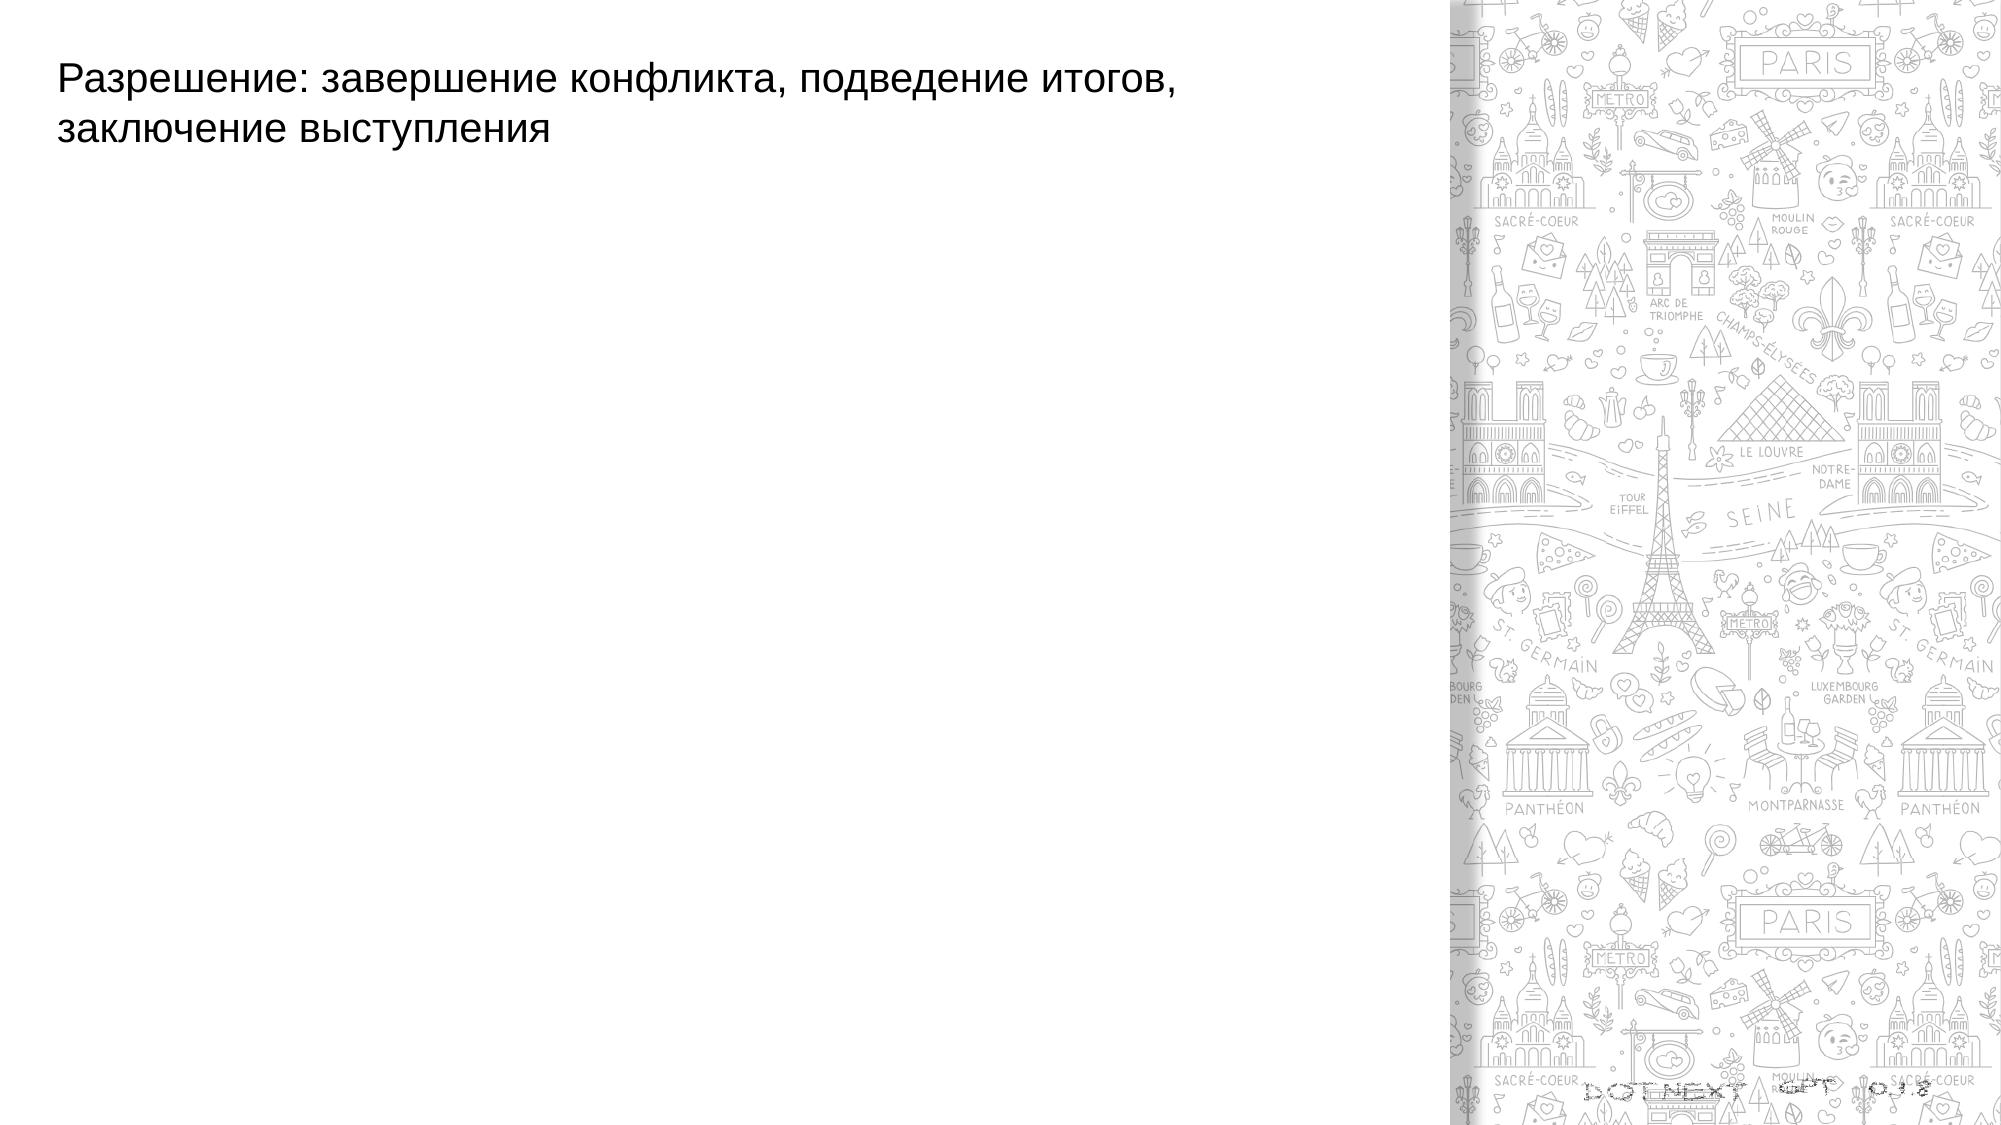

Разрешение: завершение конфликта, подведение итогов, заключение выступления